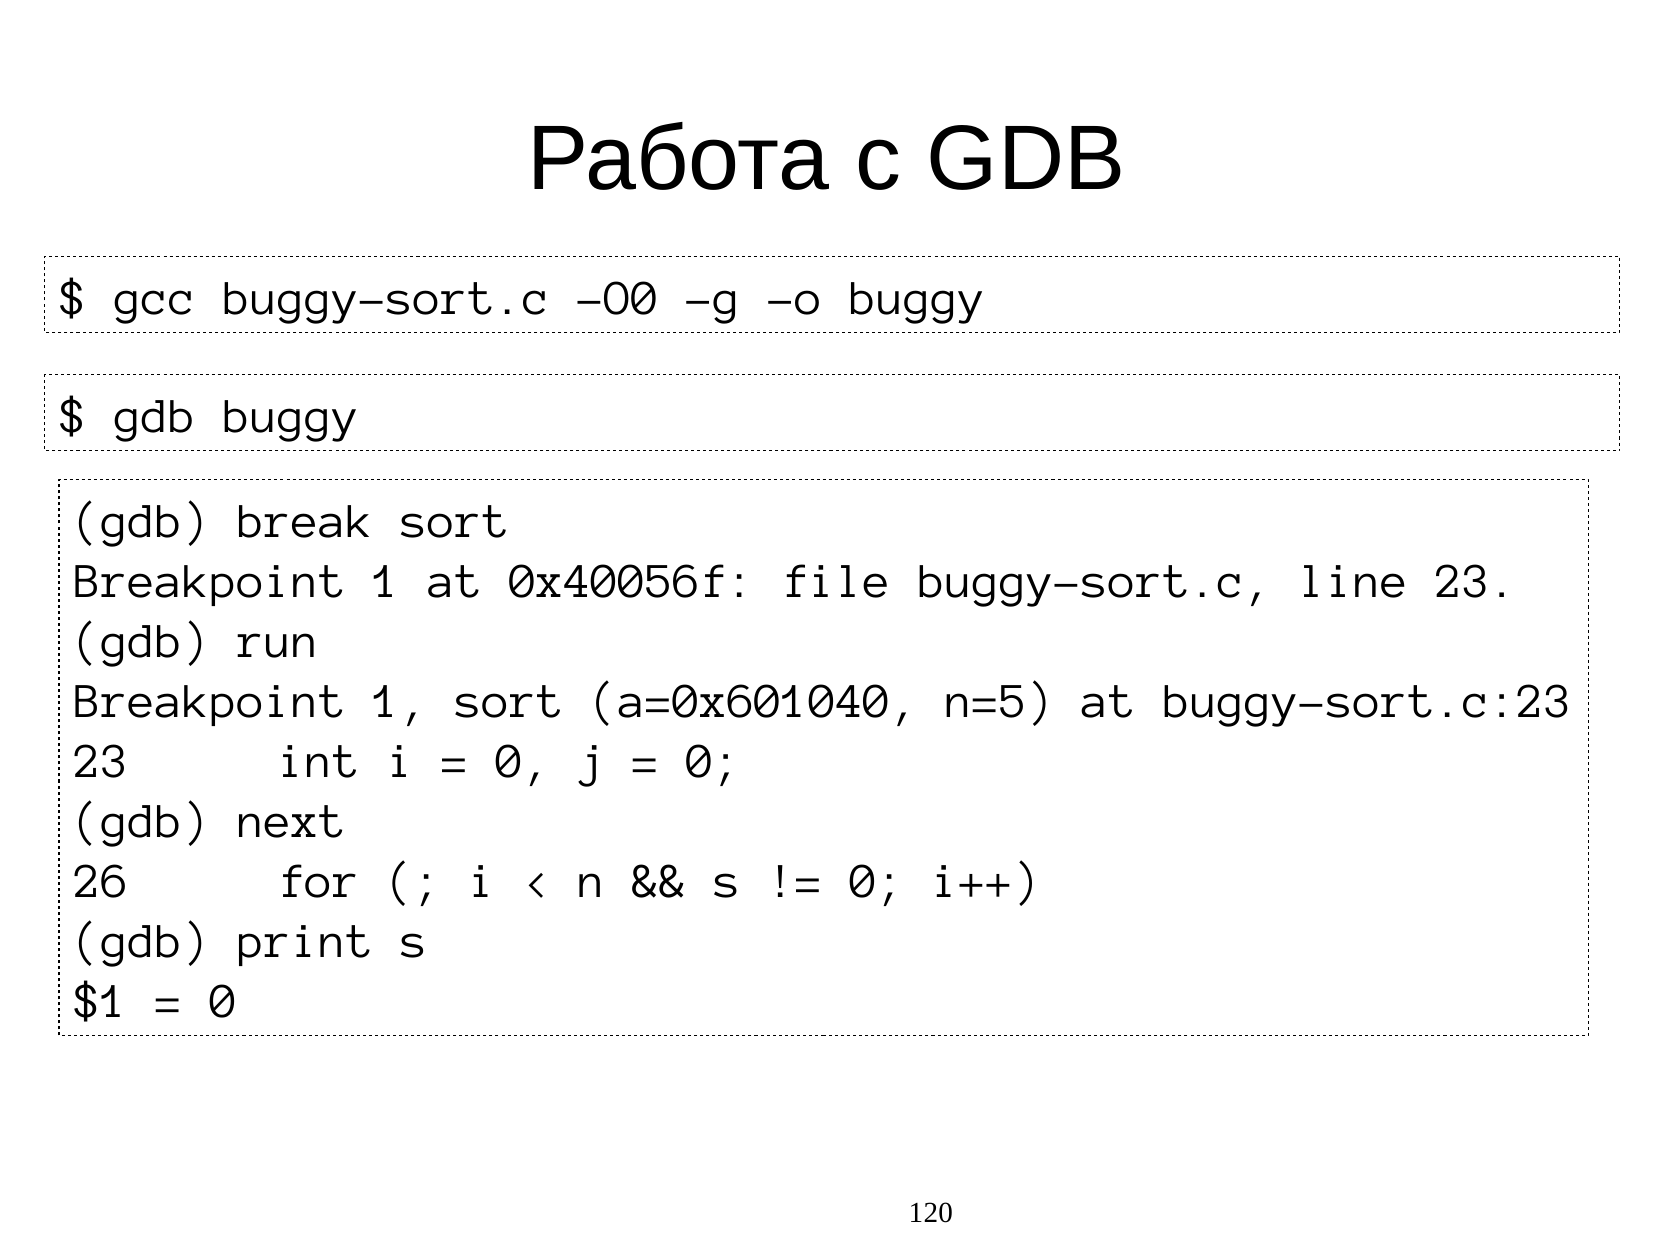

Работа с GDB
$ gcc buggy-sort.c -O0 -g -o buggy
$ gdb buggy
(gdb) break sort
Breakpoint 1 at 0x40056f: file buggy-sort.c, line 23.
(gdb) run
Breakpoint 1, sort (a=0x601040, n=5) at buggy-sort.c:23
23	  int i = 0, j = 0;
(gdb) next
26	  for (; i < n && s != 0; i++)
(gdb) print s
$1 = 0
120